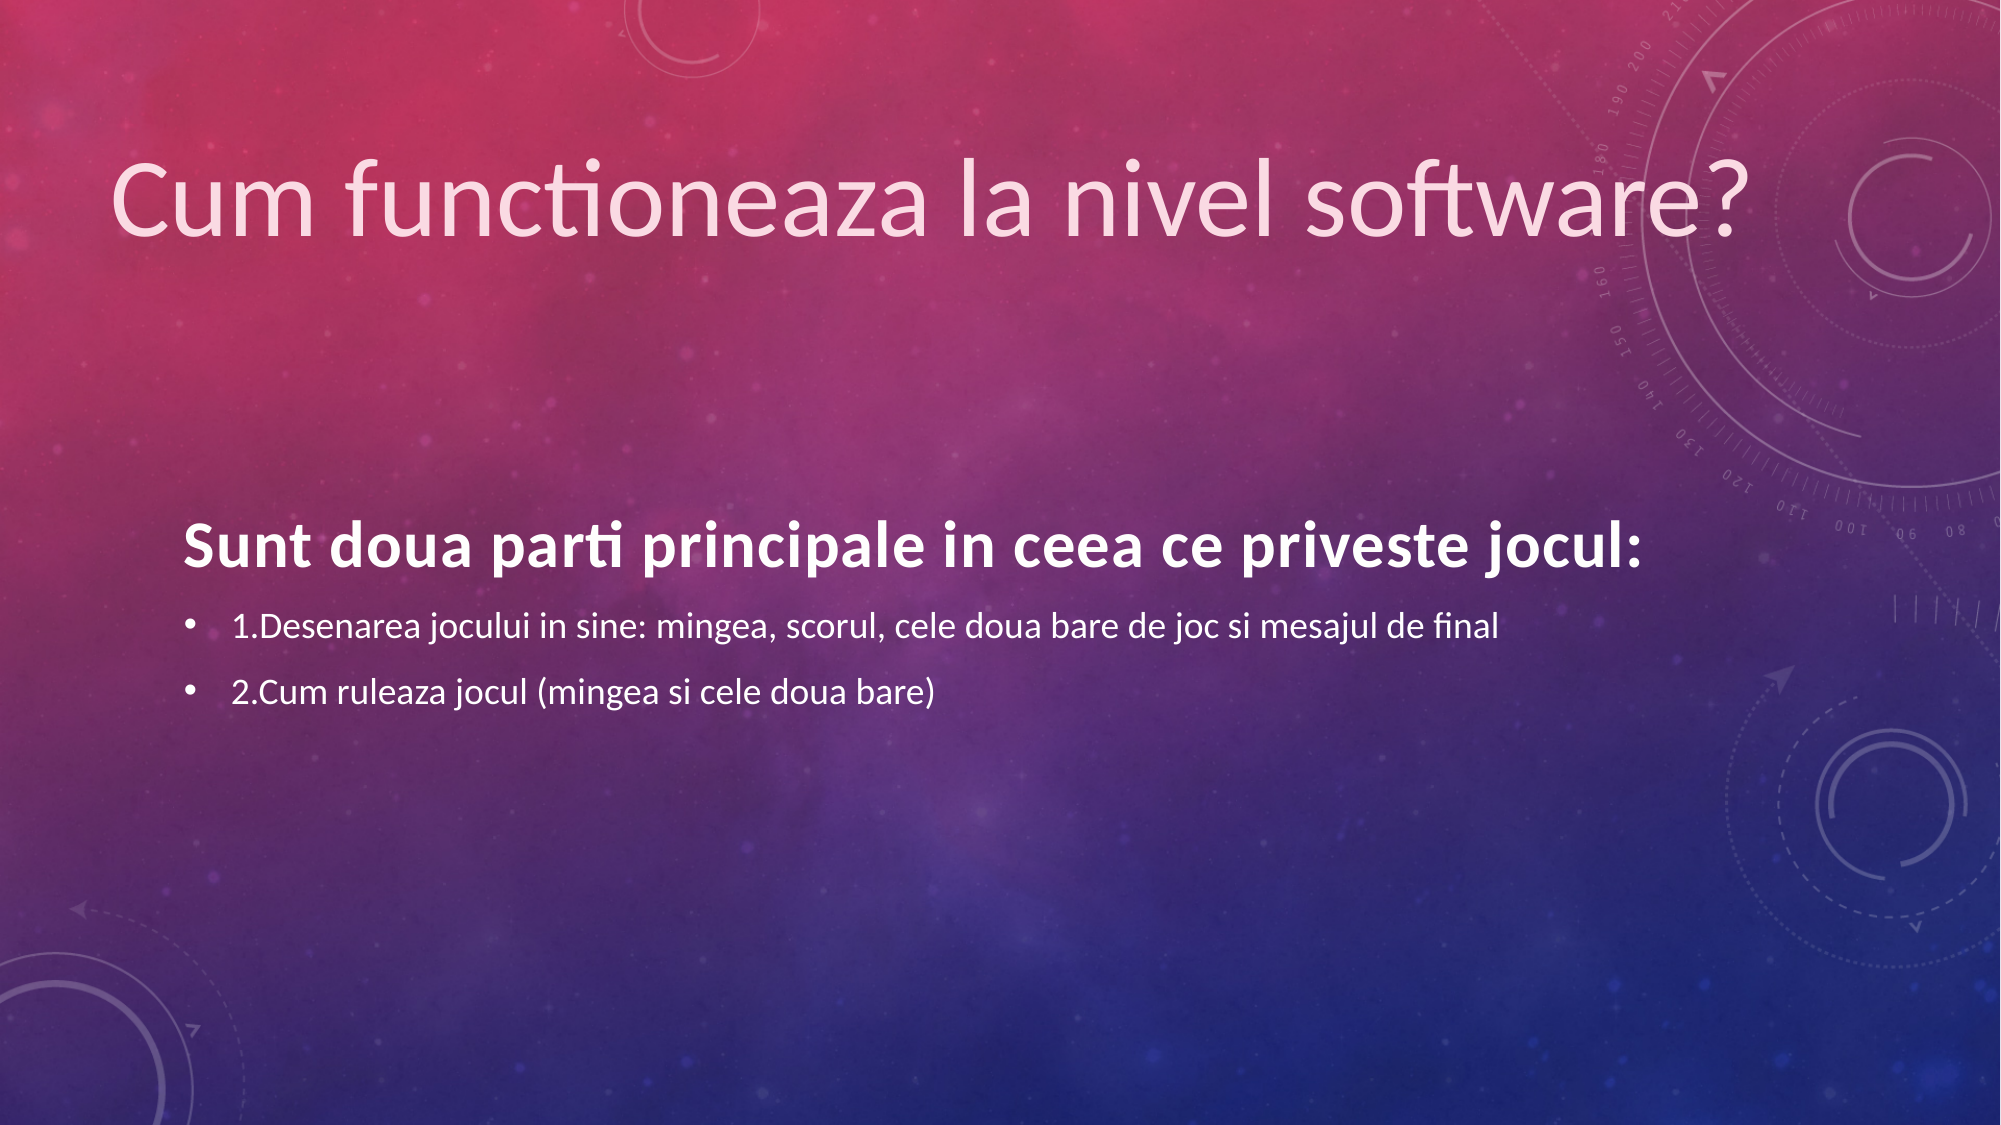

# Cum functioneaza la nivel software?
Sunt doua parti principale in ceea ce priveste jocul:
1.Desenarea jocului in sine: mingea, scorul, cele doua bare de joc si mesajul de final
2.Cum ruleaza jocul (mingea si cele doua bare)